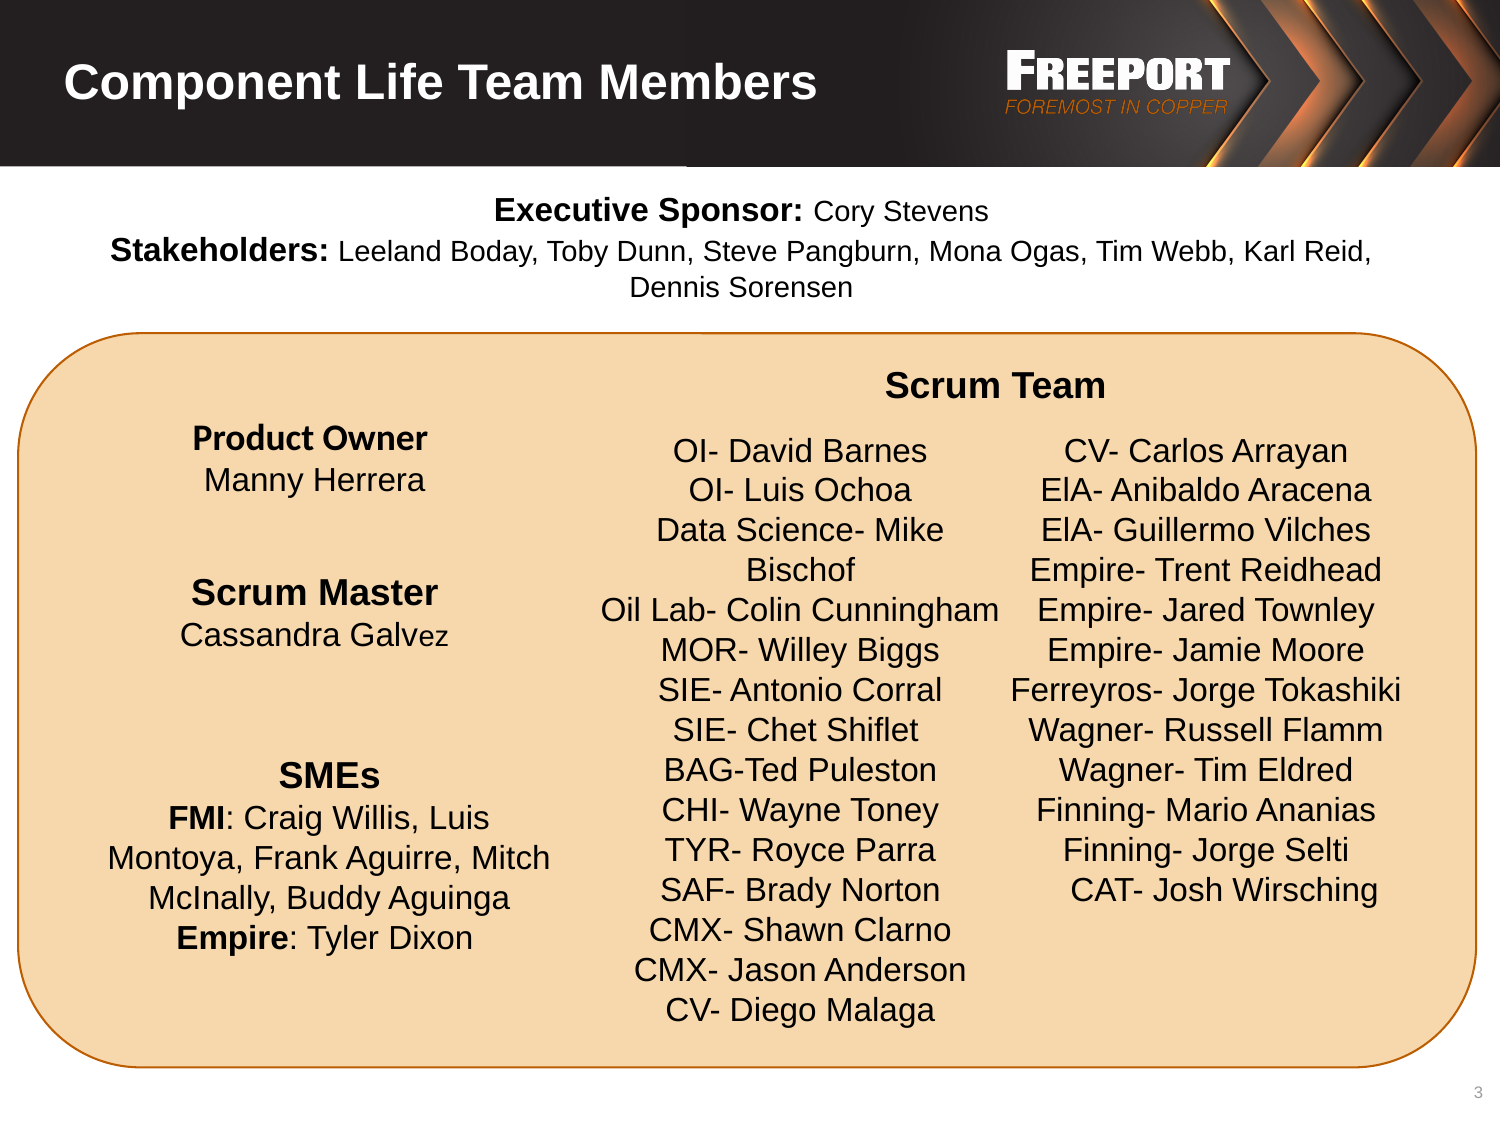

# Component Life Team Members
Executive Sponsor: Cory Stevens
Stakeholders: Leeland Boday, Toby Dunn, Steve Pangburn, Mona Ogas, Tim Webb, Karl Reid, Dennis Sorensen

Scrum Team
Product Owner
Manny Herrera

Scrum Master
Cassandra Galvez
OI- David Barnes
OI- Luis Ochoa
Data Science- Mike Bischof
Oil Lab- Colin Cunningham
MOR- Willey Biggs
SIE- Antonio Corral
SIE- Chet Shiflet
BAG-Ted Puleston
CHI- Wayne Toney
TYR- Royce Parra
SAF- Brady Norton
CMX- Shawn Clarno
CMX- Jason Anderson
CV- Diego Malaga
CV- Carlos Arrayan
ElA- Anibaldo Aracena
ElA- Guillermo Vilches
Empire- Trent Reidhead
Empire- Jared Townley
Empire- Jamie Moore
Ferreyros- Jorge Tokashiki
Wagner- Russell Flamm
Wagner- Tim Eldred
Finning- Mario Ananias
Finning- Jorge Selti
    CAT- Josh Wirsching
SMEs
FMI: Craig Willis, Luis Montoya, Frank Aguirre, Mitch McInally, Buddy Aguinga
Empire: Tyler Dixon
3